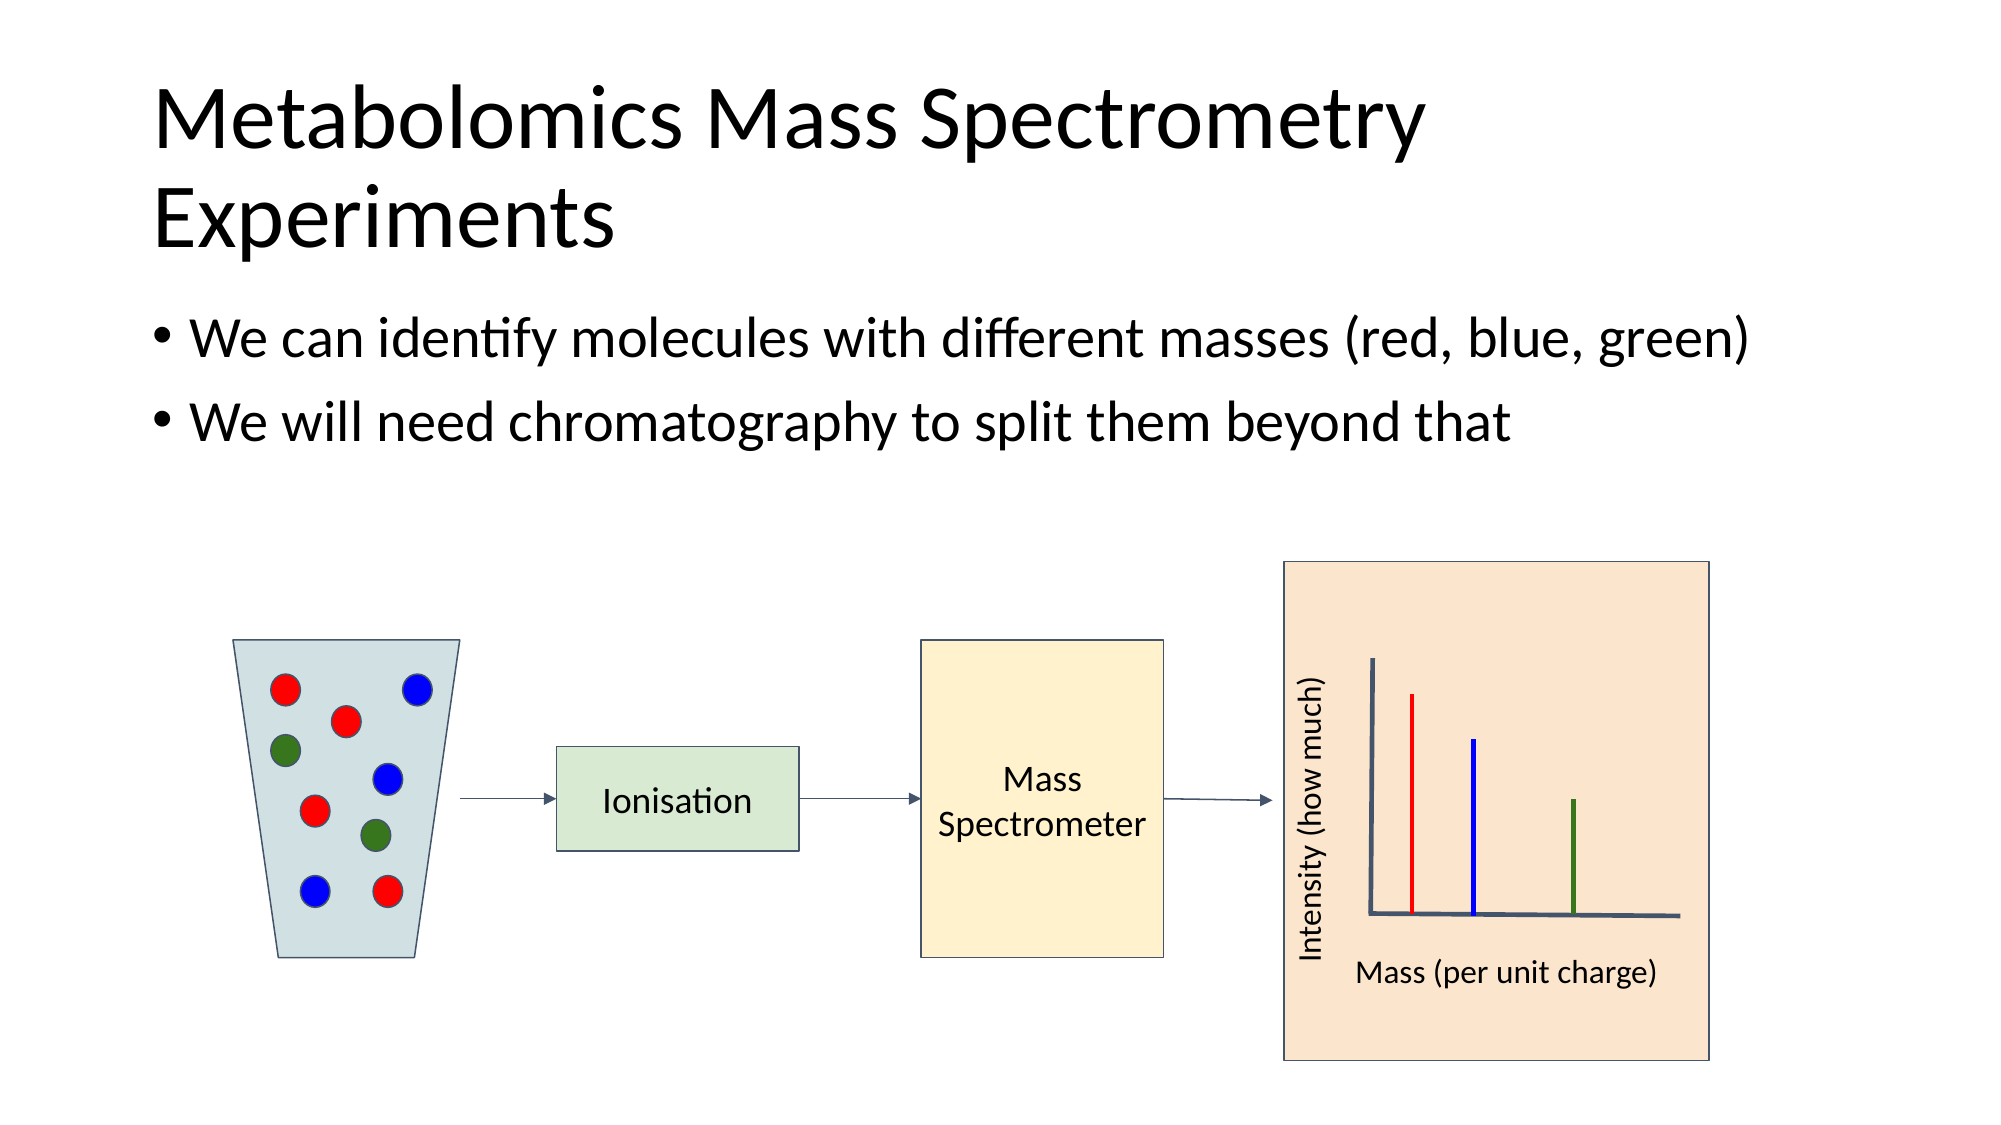

# Metabolomics Mass Spectrometry Experiments
We can identify molecules with different masses (red, blue, green)
We will need chromatography to split them beyond that

Mass Spectrometer

Ionisation
Intensity (how much)

Mass (per unit charge)